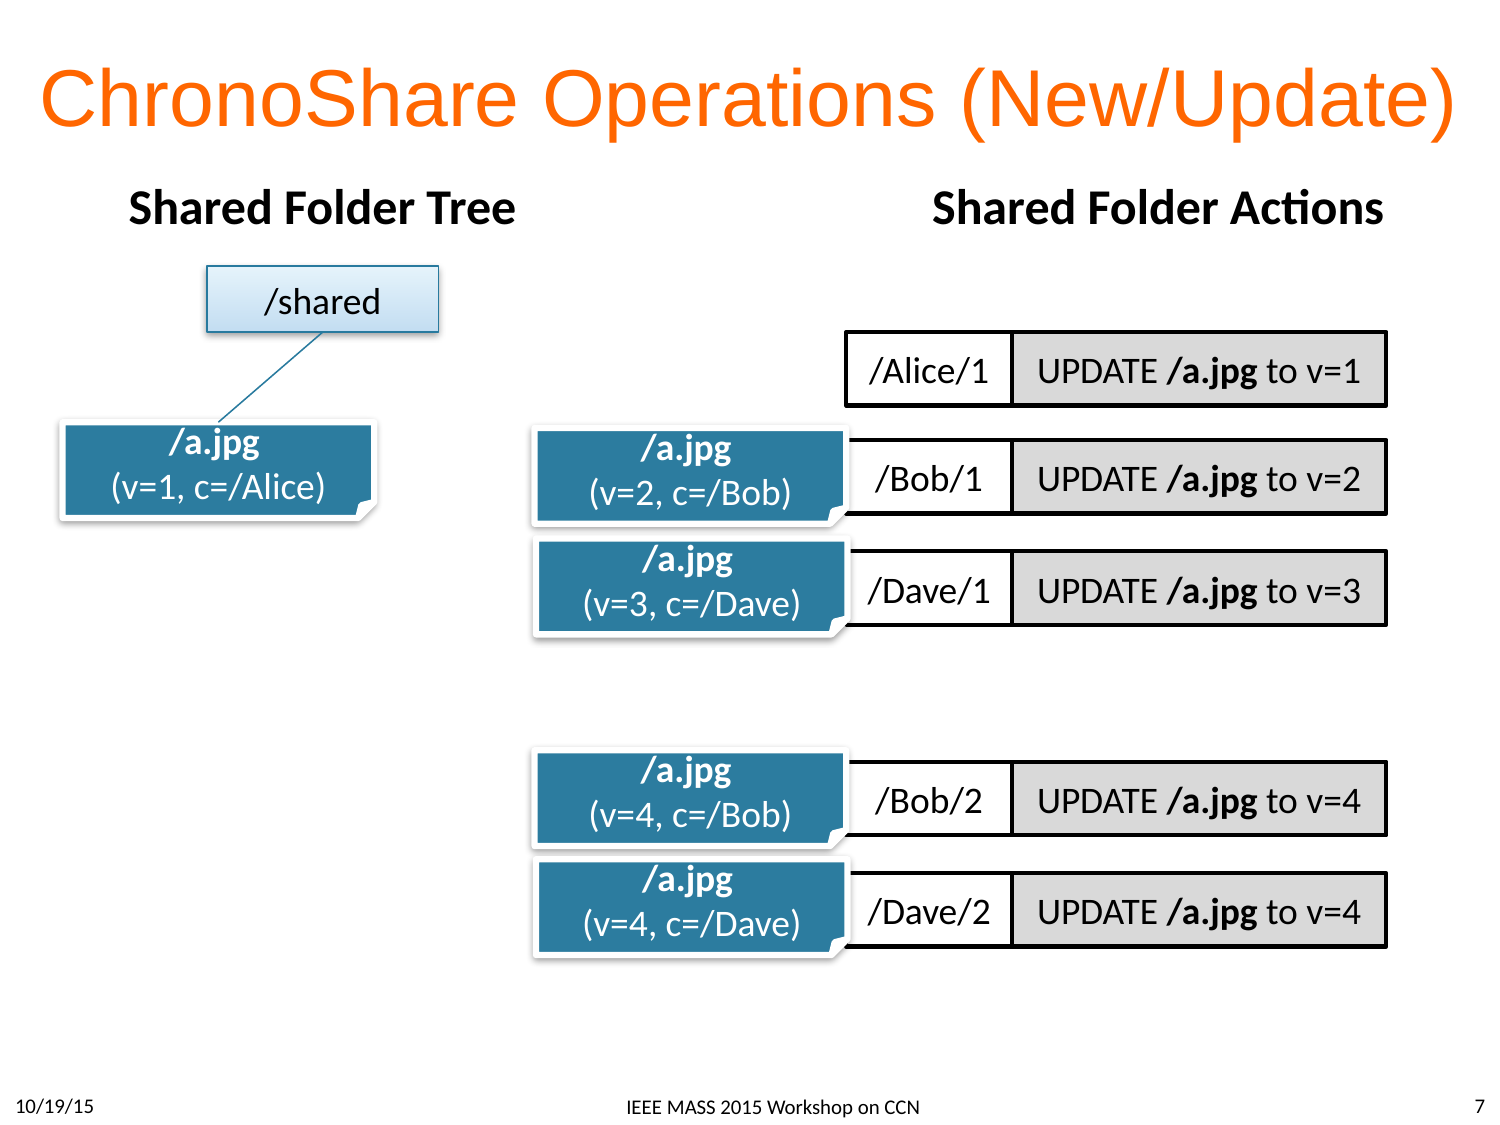

# ChronoShare Operations (New/Update)
Shared Folder Tree
Shared Folder Actions
/shared
/Alice/1
UPDATE /a.jpg to v=1
/a.jpg
(v=1, c=/Alice)
/a.jpg
(v=2, c=/Bob)
/Bob/1
UPDATE /a.jpg to v=2
/a.jpg
(v=3, c=/Dave)
/Dave/1
UPDATE /a.jpg to v=3
/a.jpg
(v=4, c=/Bob)
/Bob/2
UPDATE /a.jpg to v=4
/a.jpg
(v=4, c=/Dave)
/Dave/2
UPDATE /a.jpg to v=4
10/19/15
7
IEEE MASS 2015 Workshop on CCN